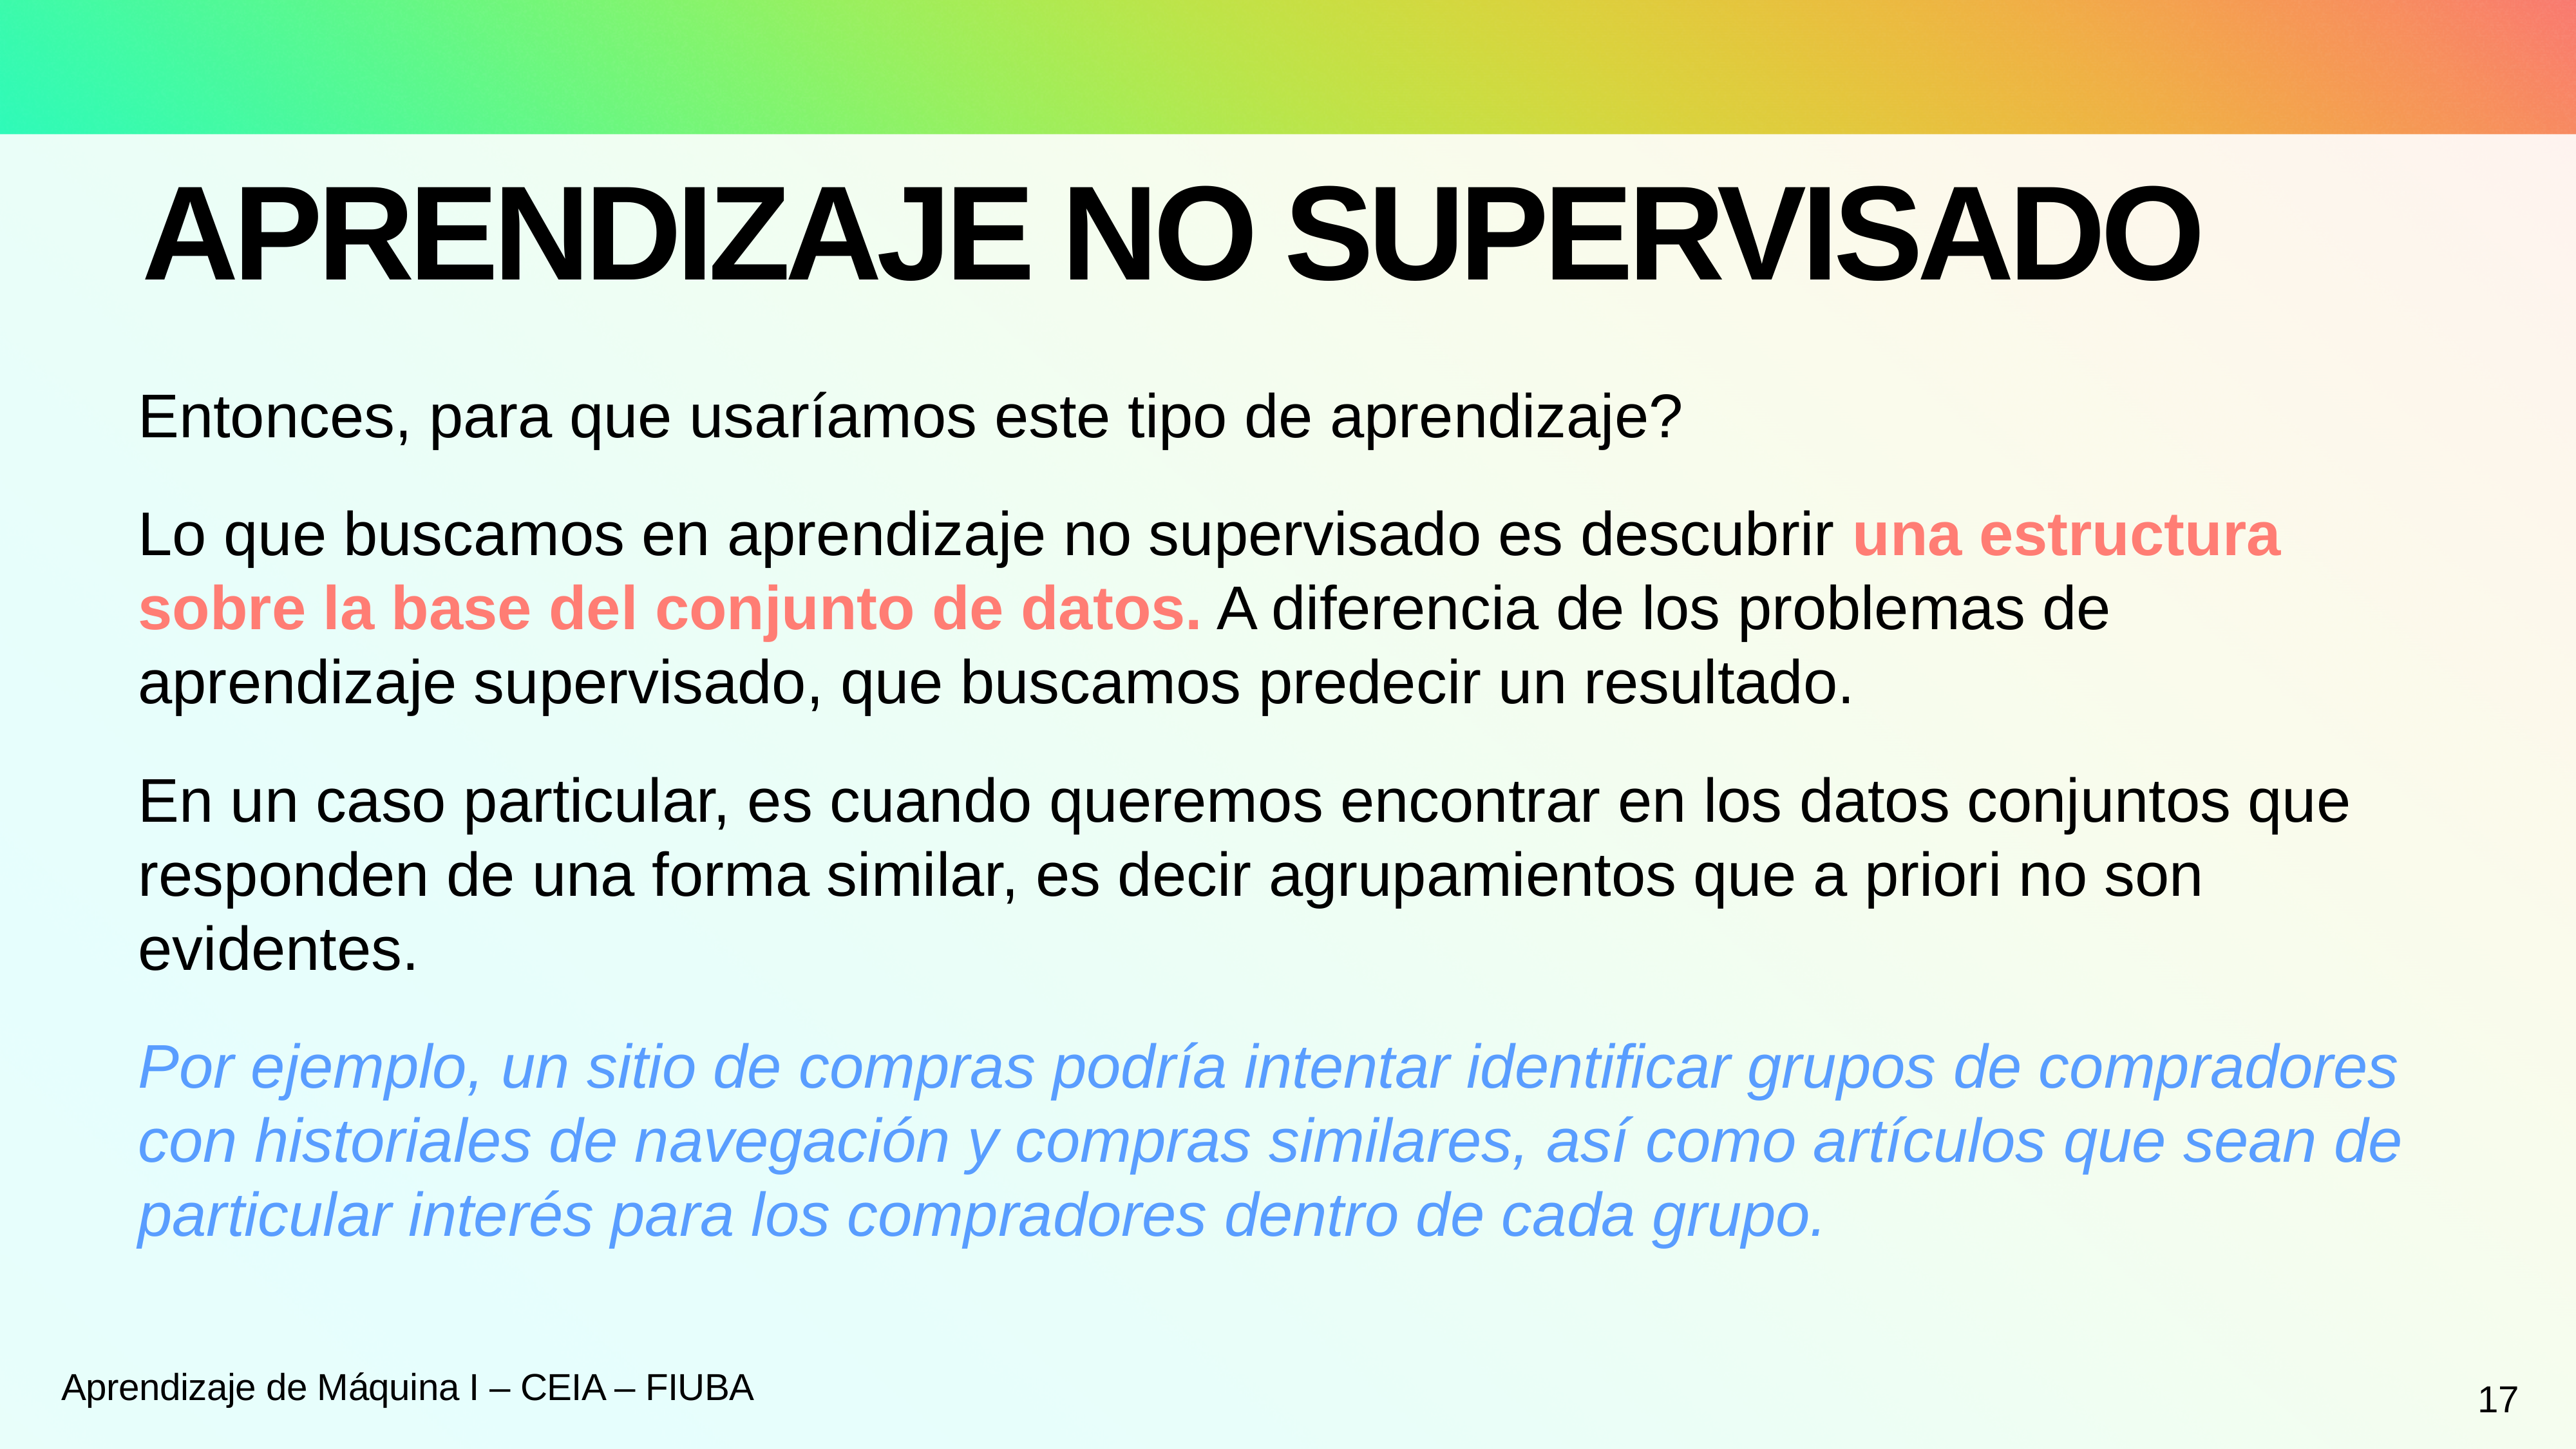

# Aprendizaje no supervisado
Entonces, para que usaríamos este tipo de aprendizaje?
Lo que buscamos en aprendizaje no supervisado es descubrir una estructura sobre la base del conjunto de datos. A diferencia de los problemas de aprendizaje supervisado, que buscamos predecir un resultado.
En un caso particular, es cuando queremos encontrar en los datos conjuntos que responden de una forma similar, es decir agrupamientos que a priori no son evidentes.
Por ejemplo, un sitio de compras podría intentar identificar grupos de compradores con historiales de navegación y compras similares, así como artículos que sean de particular interés para los compradores dentro de cada grupo.

Aprendizaje de Máquina I – CEIA – FIUBA
17